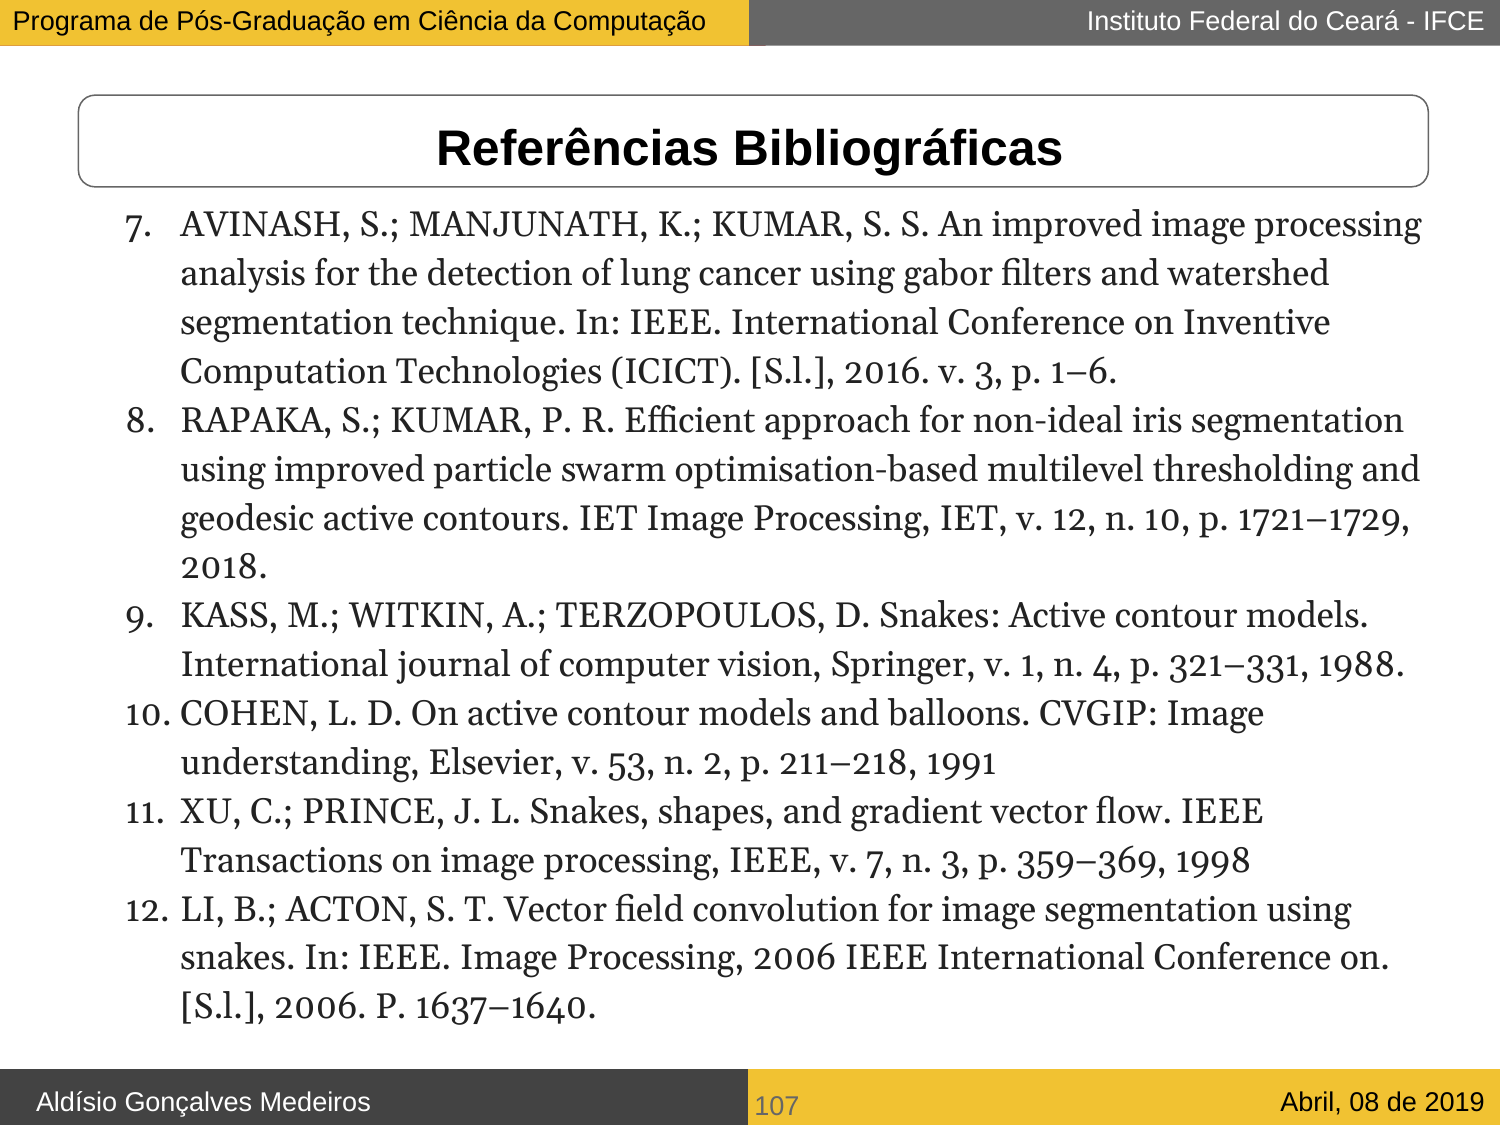

Referências Bibliográficas
AVINASH, S.; MANJUNATH, K.; KUMAR, S. S. An improved image processing analysis for the detection of lung cancer using gabor filters and watershed segmentation technique. In: IEEE. International Conference on Inventive Computation Technologies (ICICT). [S.l.], 2016. v. 3, p. 1–6.
RAPAKA, S.; KUMAR, P. R. Efficient approach for non-ideal iris segmentation using improved particle swarm optimisation-based multilevel thresholding and geodesic active contours. IET Image Processing, IET, v. 12, n. 10, p. 1721–1729, 2018.
KASS, M.; WITKIN, A.; TERZOPOULOS, D. Snakes: Active contour models.
International journal of computer vision, Springer, v. 1, n. 4, p. 321–331, 1988.
COHEN, L. D. On active contour models and balloons. CVGIP: Image understanding, Elsevier, v. 53, n. 2, p. 211–218, 1991
XU, C.; PRINCE, J. L. Snakes, shapes, and gradient vector flow. IEEE Transactions on image processing, IEEE, v. 7, n. 3, p. 359–369, 1998
LI, B.; ACTON, S. T. Vector field convolution for image segmentation using snakes. In: IEEE. Image Processing, 2006 IEEE International Conference on. [S.l.], 2006. P. 1637–1640.

107